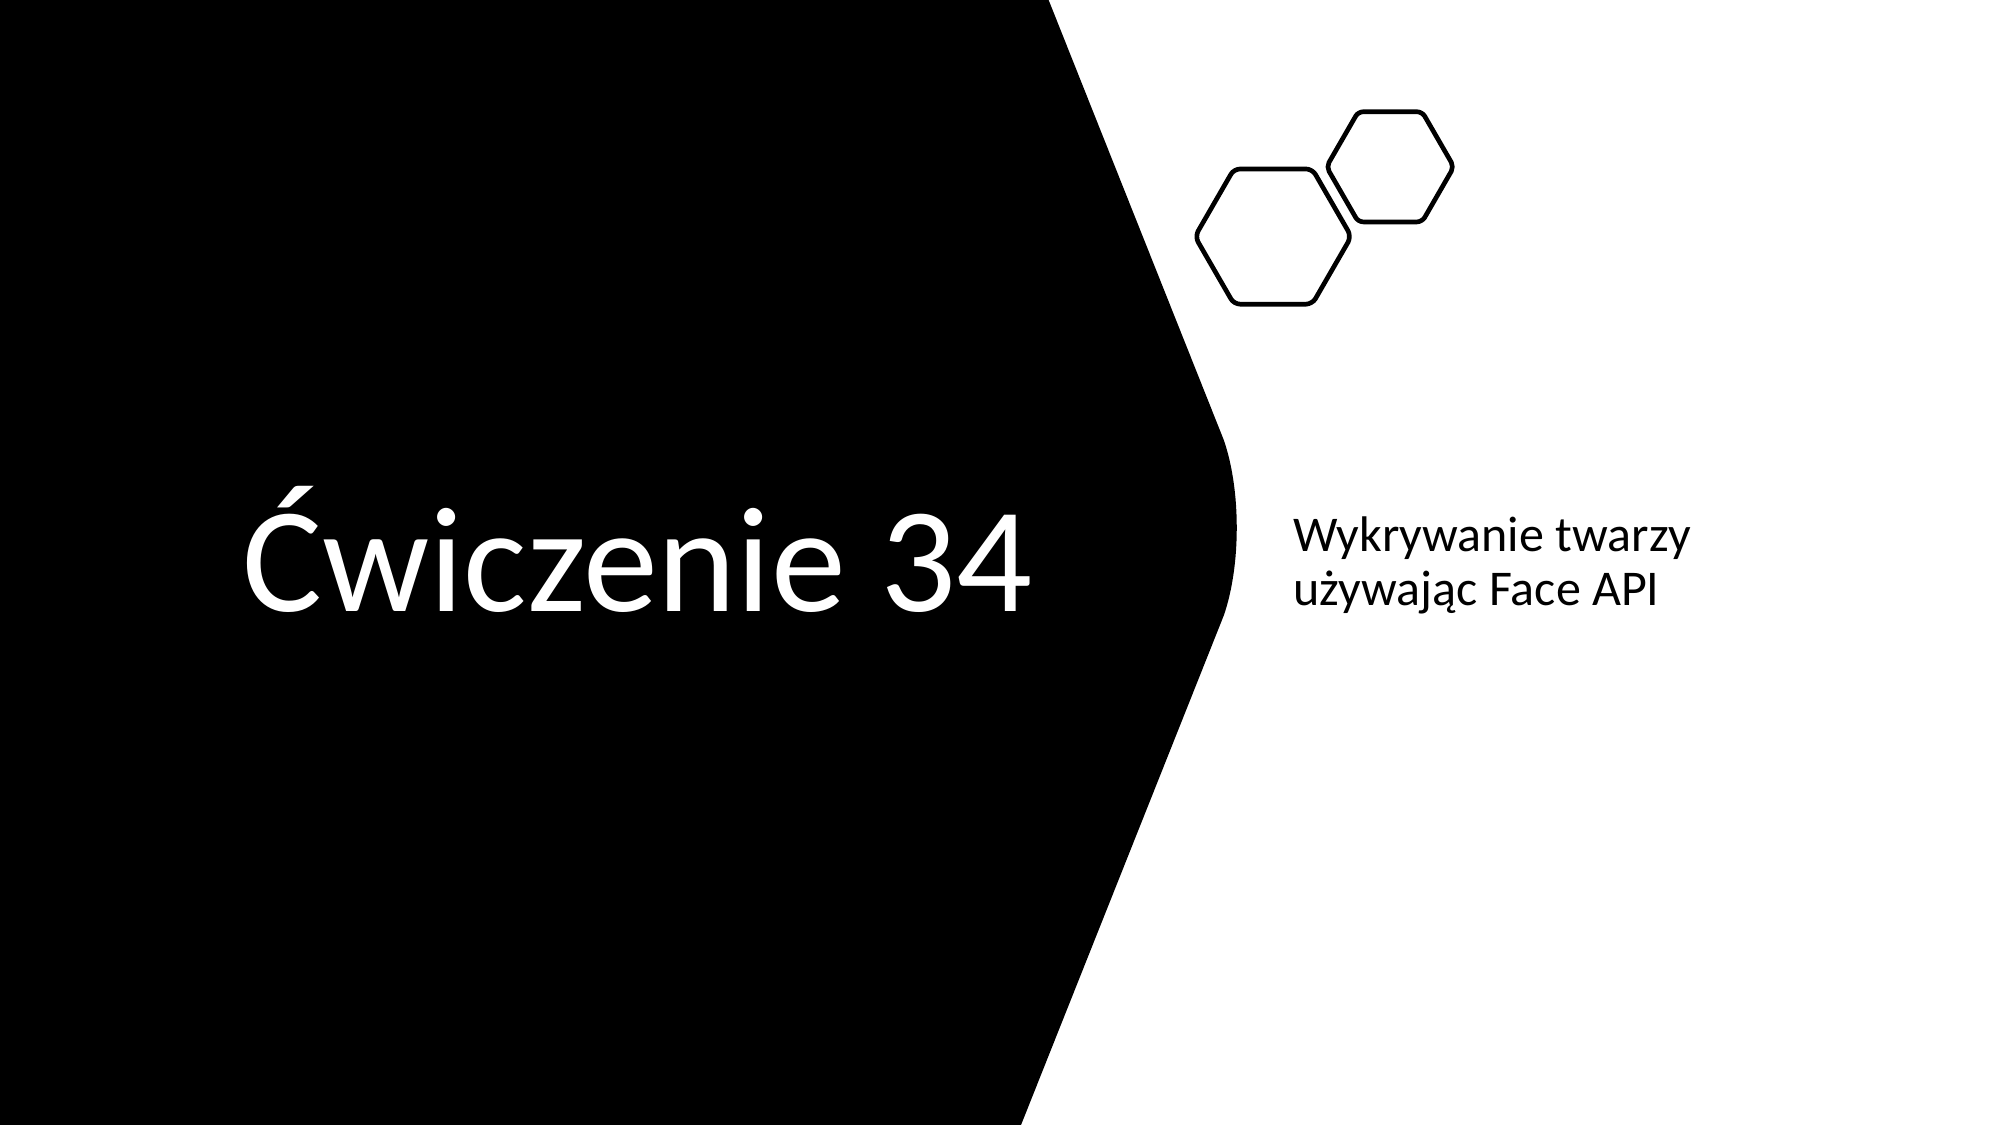

# Ćwiczenie 34
Wykrywanie twarzy używając Face API